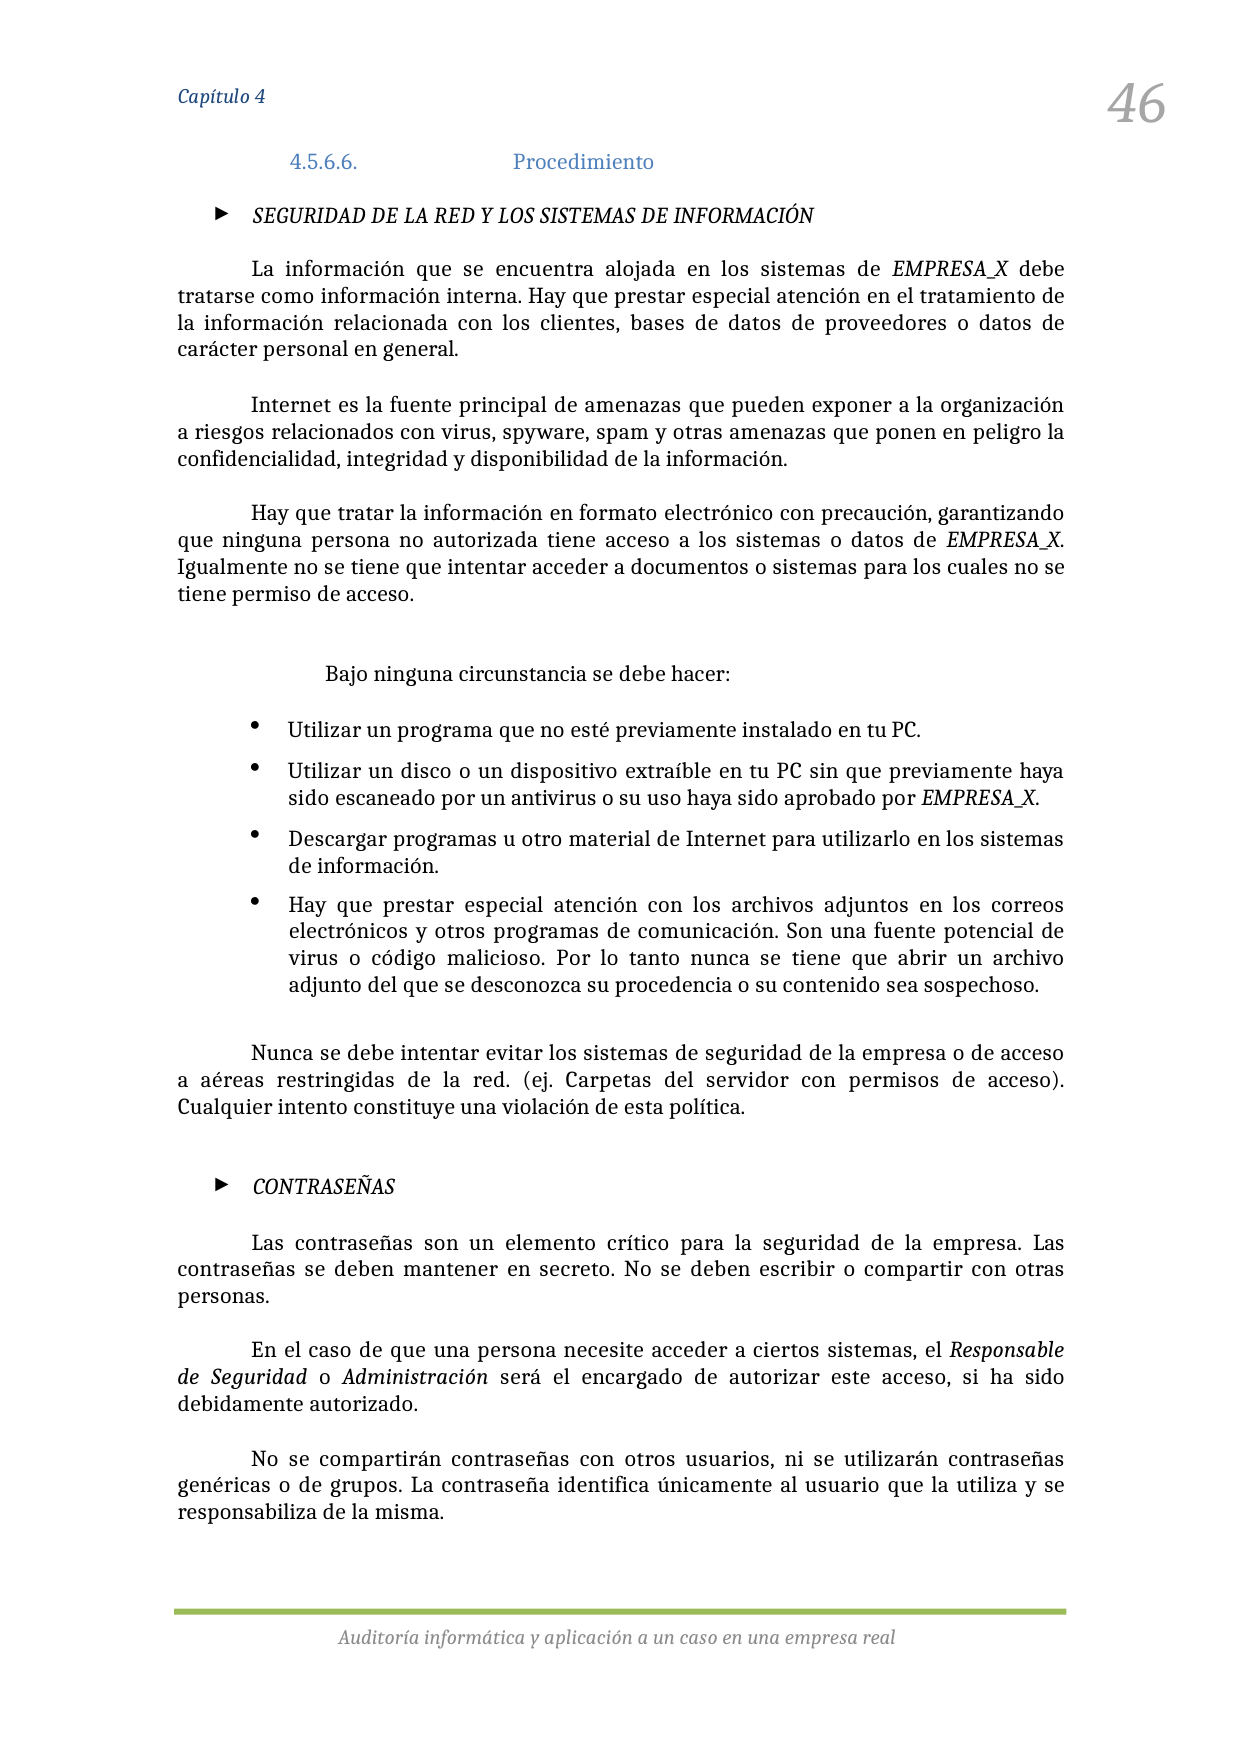

46
Capítulo 4
4.5.6.6.	Procedimiento

SEGURIDAD DE LA RED Y LOS SISTEMAS DE INFORMACIÓN

La información que se encuentra alojada en los sistemas de EMPRESA_X debe tratarse como información interna. Hay que prestar especial atención en el tratamiento de la información relacionada con los clientes, bases de datos de proveedores o datos de carácter personal en general.

Internet es la fuente principal de amenazas que pueden exponer a la organización a riesgos relacionados con virus, spyware, spam y otras amenazas que ponen en peligro la confidencialidad, integridad y disponibilidad de la información.

Hay que tratar la información en formato electrónico con precaución, garantizando que ninguna persona no autorizada tiene acceso a los sistemas o datos de EMPRESA_X. Igualmente no se tiene que intentar acceder a documentos o sistemas para los cuales no se tiene permiso de acceso.

Bajo ninguna circunstancia se debe hacer:

Utilizar un programa que no esté previamente instalado en tu PC.
Utilizar un disco o un dispositivo extraíble en tu PC sin que previamente haya sido escaneado por un antivirus o su uso haya sido aprobado por EMPRESA_X.
Descargar programas u otro material de Internet para utilizarlo en los sistemas de información.
Hay que prestar especial atención con los archivos adjuntos en los correos electrónicos y otros programas de comunicación. Son una fuente potencial de virus o código malicioso. Por lo tanto nunca se tiene que abrir un archivo adjunto del que se desconozca su procedencia o su contenido sea sospechoso.

Nunca se debe intentar evitar los sistemas de seguridad de la empresa o de acceso a aéreas restringidas de la red. (ej. Carpetas del servidor con permisos de acceso). Cualquier intento constituye una violación de esta política.

CONTRASEÑAS

Las contraseñas son un elemento crítico para la seguridad de la empresa. Las contraseñas se deben mantener en secreto. No se deben escribir o compartir con otras personas.

En el caso de que una persona necesite acceder a ciertos sistemas, el Responsable de Seguridad o Administración será el encargado de autorizar este acceso, si ha sido debidamente autorizado.

No se compartirán contraseñas con otros usuarios, ni se utilizarán contraseñas genéricas o de grupos. La contraseña identifica únicamente al usuario que la utiliza y se responsabiliza de la misma.

Auditoría informática y aplicación a un caso en una empresa real